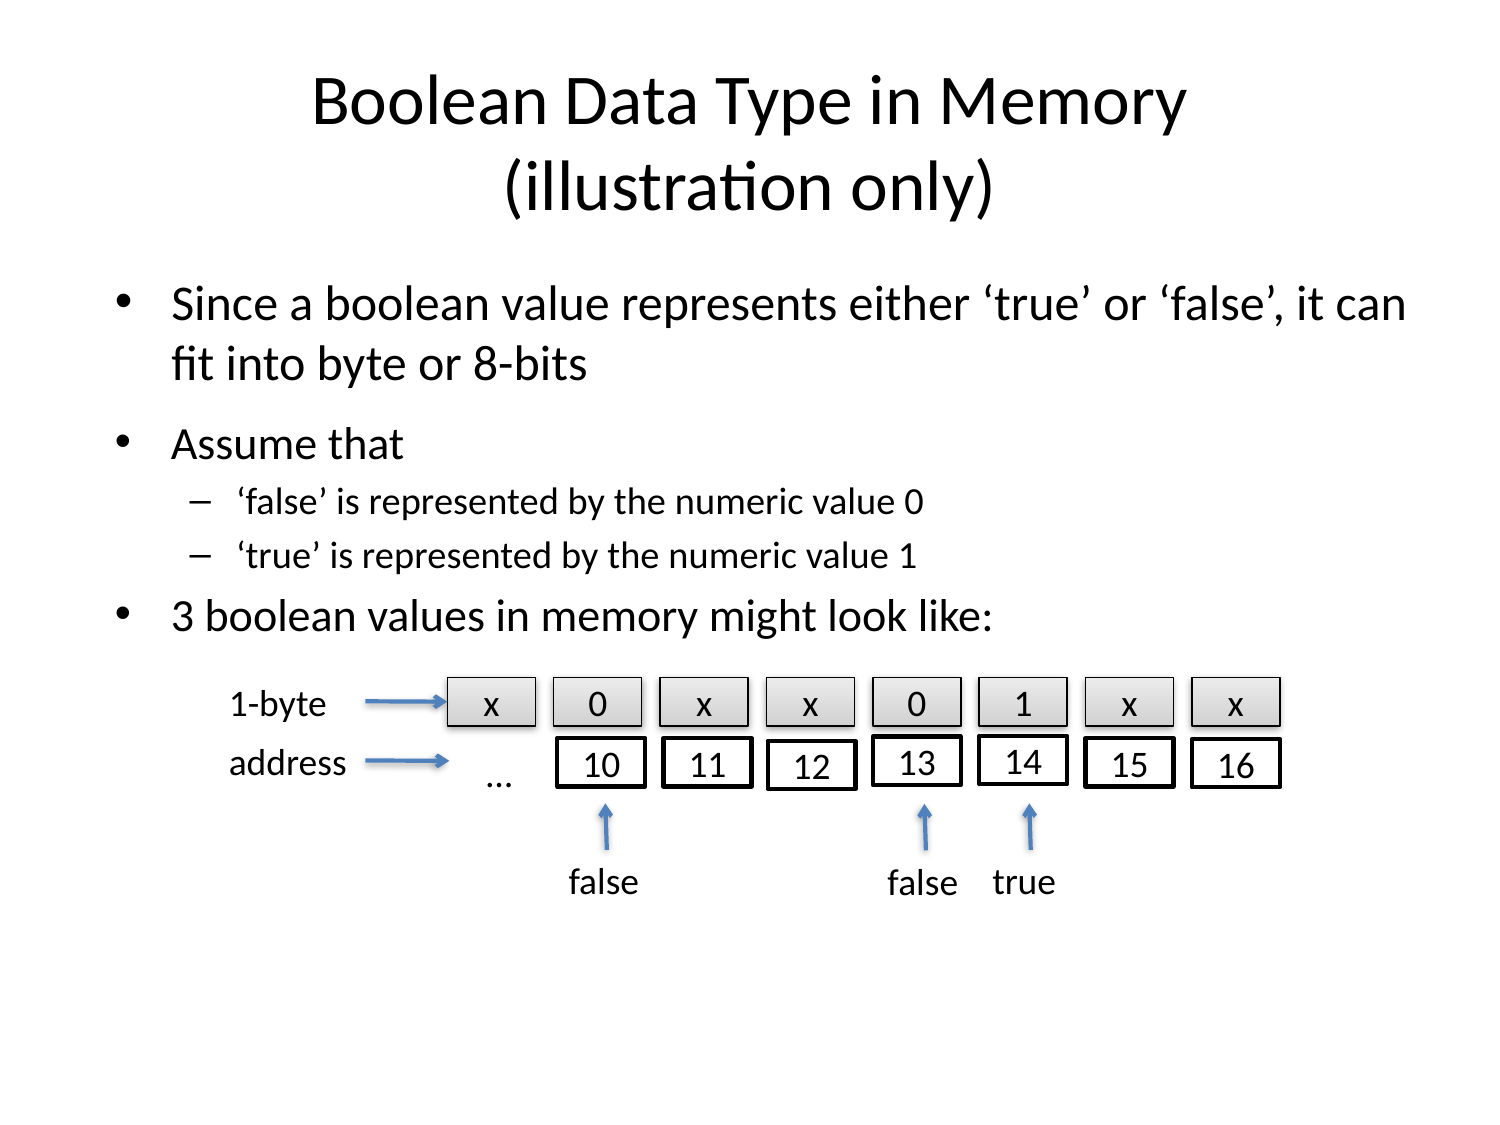

# Boolean Data Type in Memory (illustration only)
Since a boolean value represents either ‘true’ or ‘false’, it can fit into byte or 8-bits
Assume that
‘false’ is represented by the numeric value 0
‘true’ is represented by the numeric value 1
3 boolean values in memory might look like:
1-byte
x
0
x
x
0
1
x
x
address
14
13
10
11
15
16
12
…
false
true
false